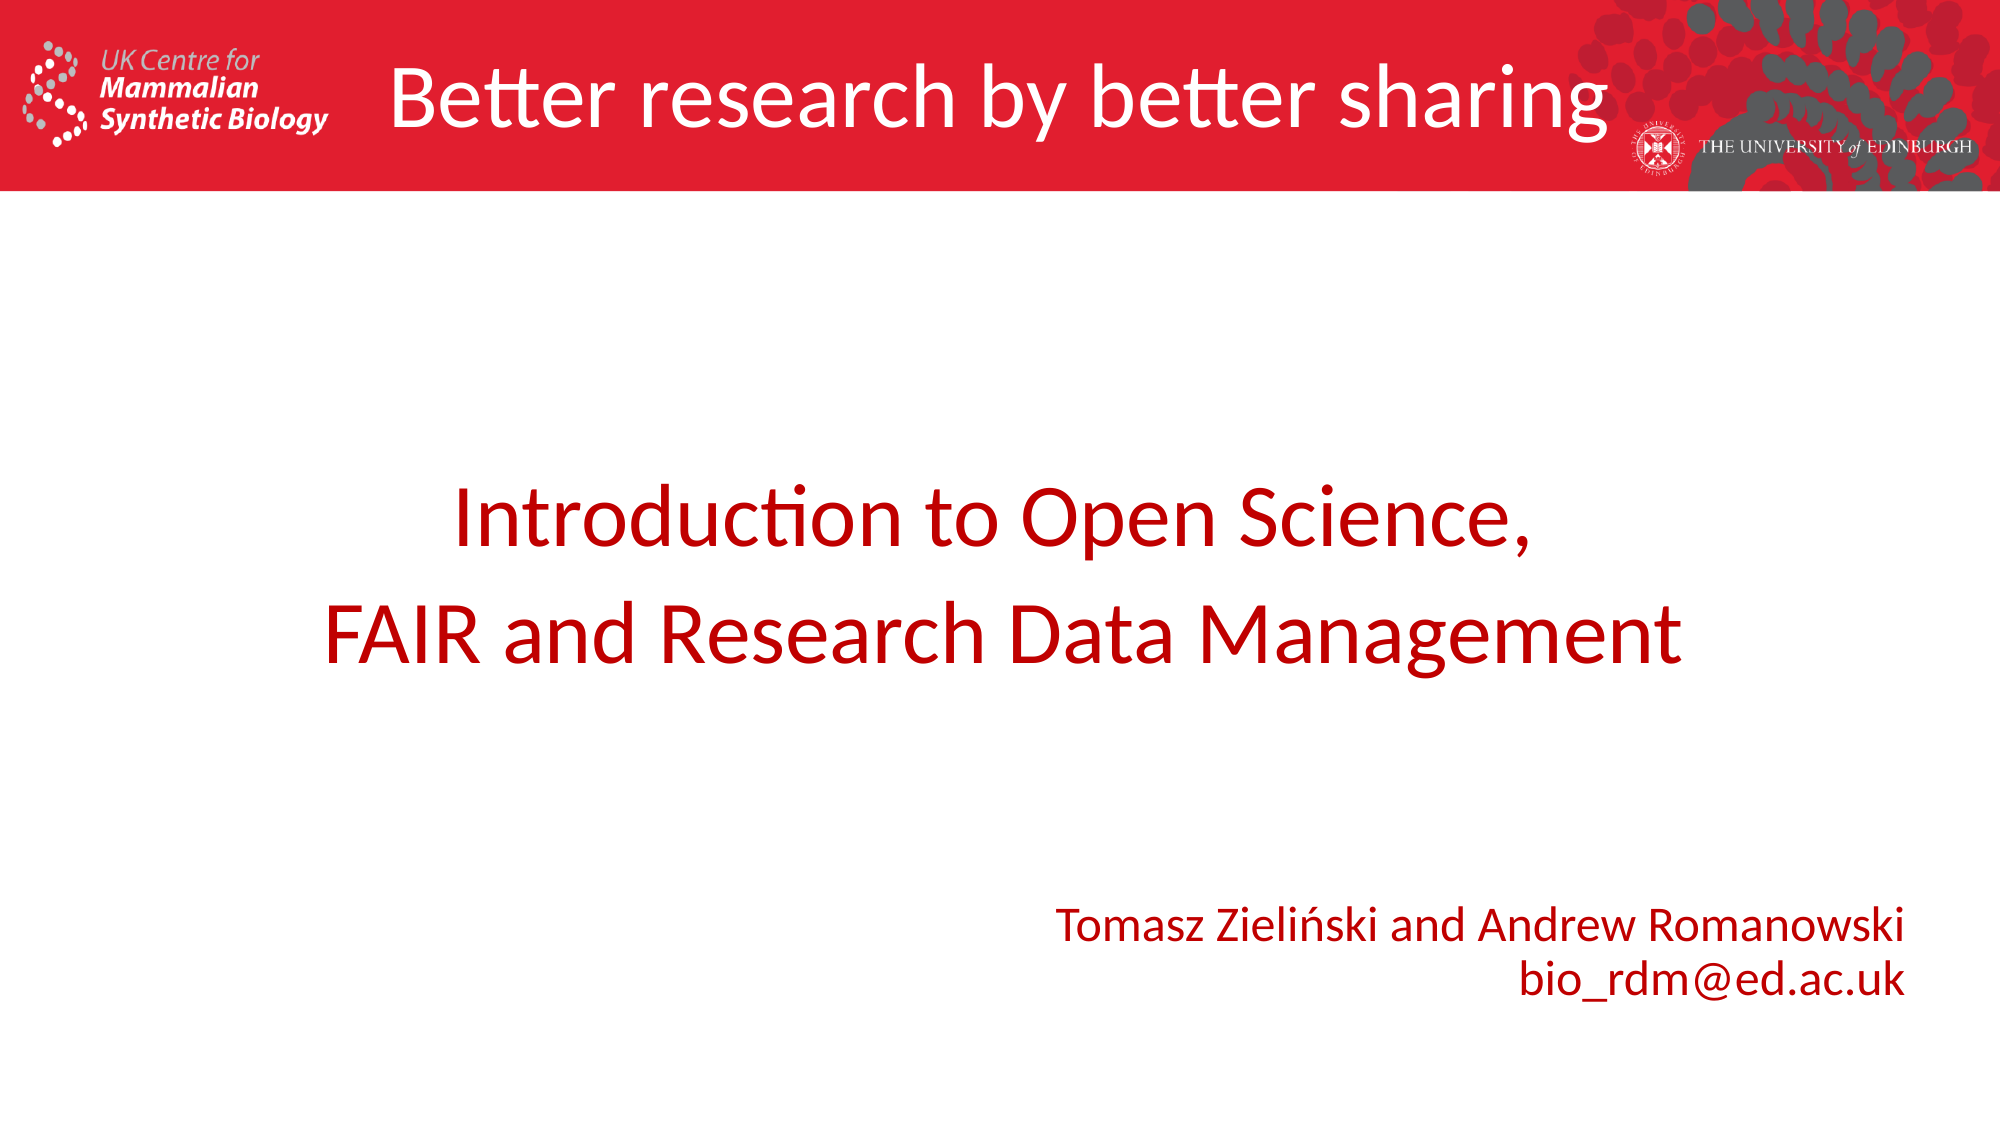

# Better research by better sharing
Introduction to Open Science,
FAIR and Research Data Management
Tomasz Zieliński and Andrew Romanowski
bio_rdm@ed.ac.uk